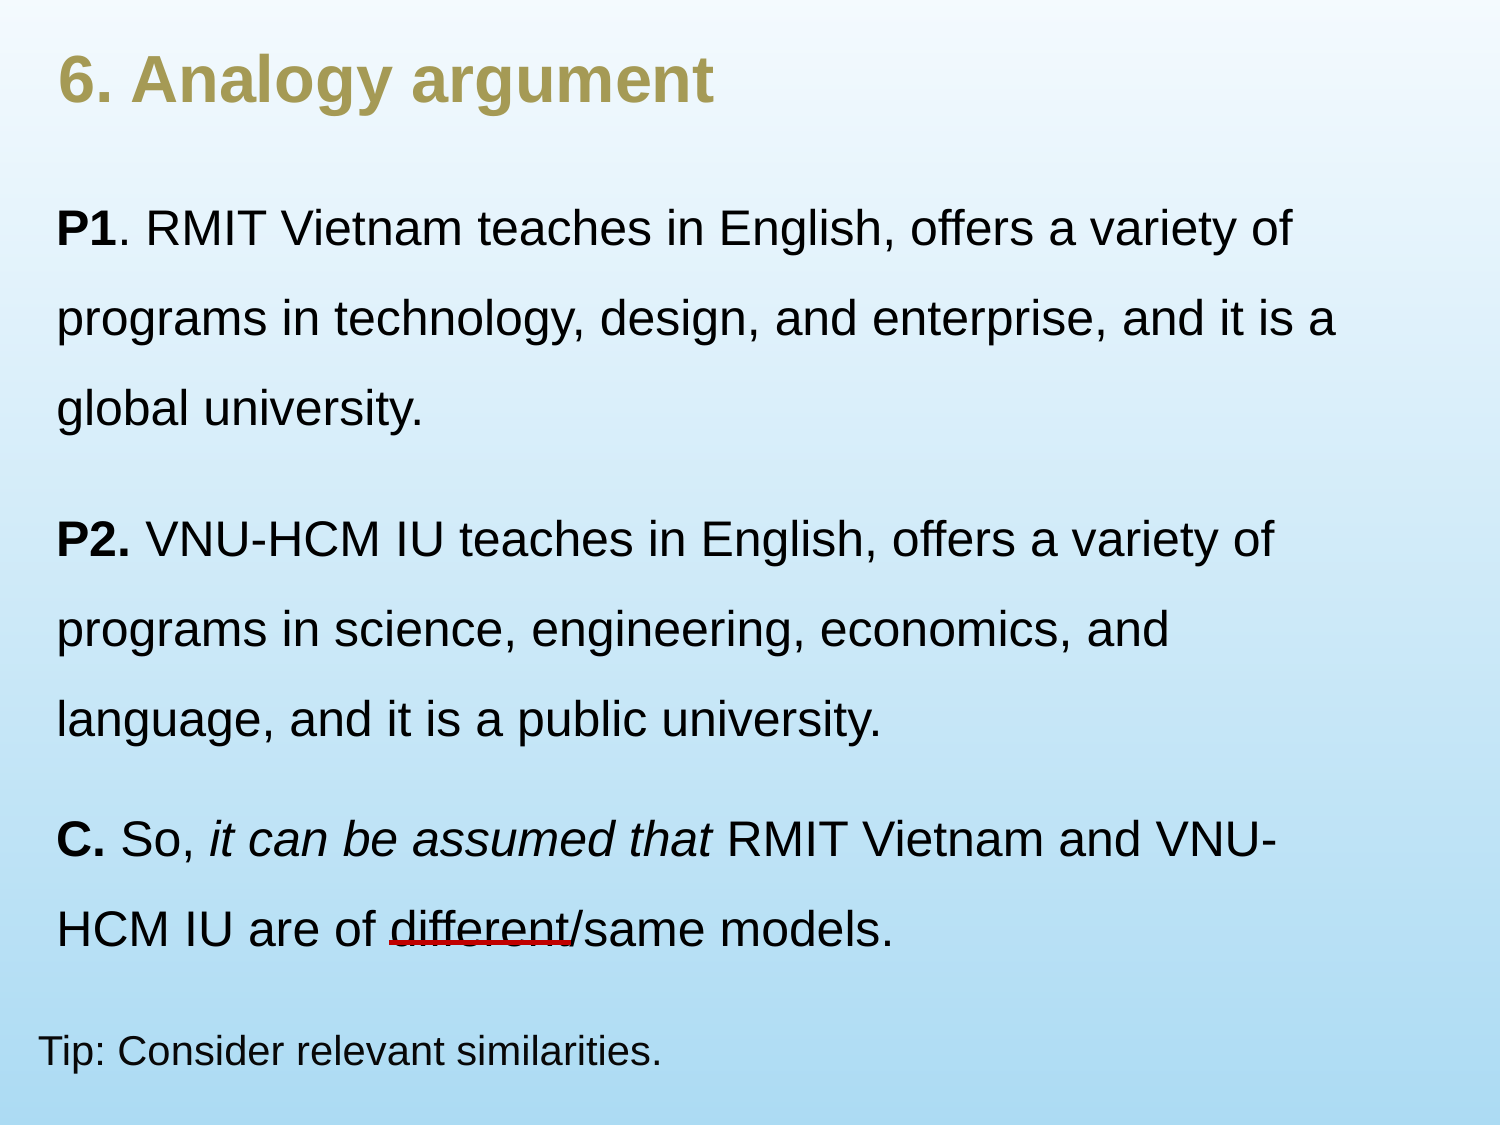

6. Analogy argument
P1. RMIT Vietnam teaches in English, offers a variety of programs in technology, design, and enterprise, and it is a global university.
P2. VNU-HCM IU teaches in English, offers a variety of programs in science, engineering, economics, and language, and it is a public university.
C. So, it can be assumed that RMIT Vietnam and VNU-HCM IU are of different/same models.
Tip: Consider relevant similarities.